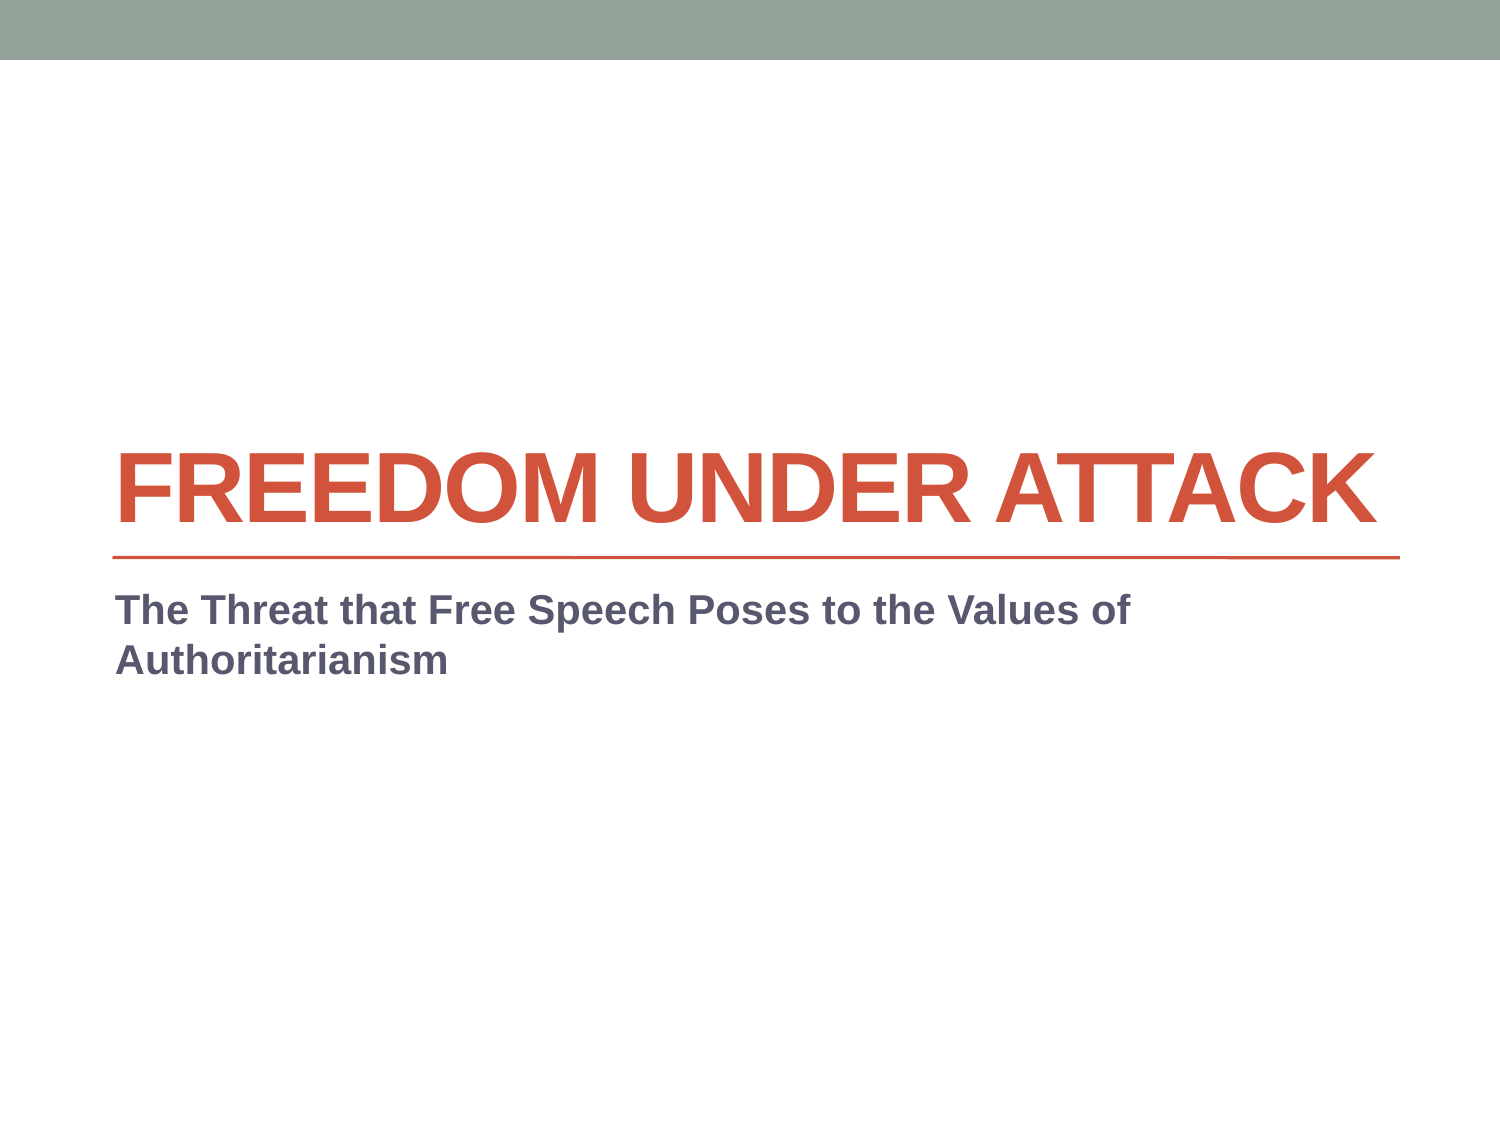

# Freedom Under Attack
The Threat that Free Speech Poses to the Values of Authoritarianism